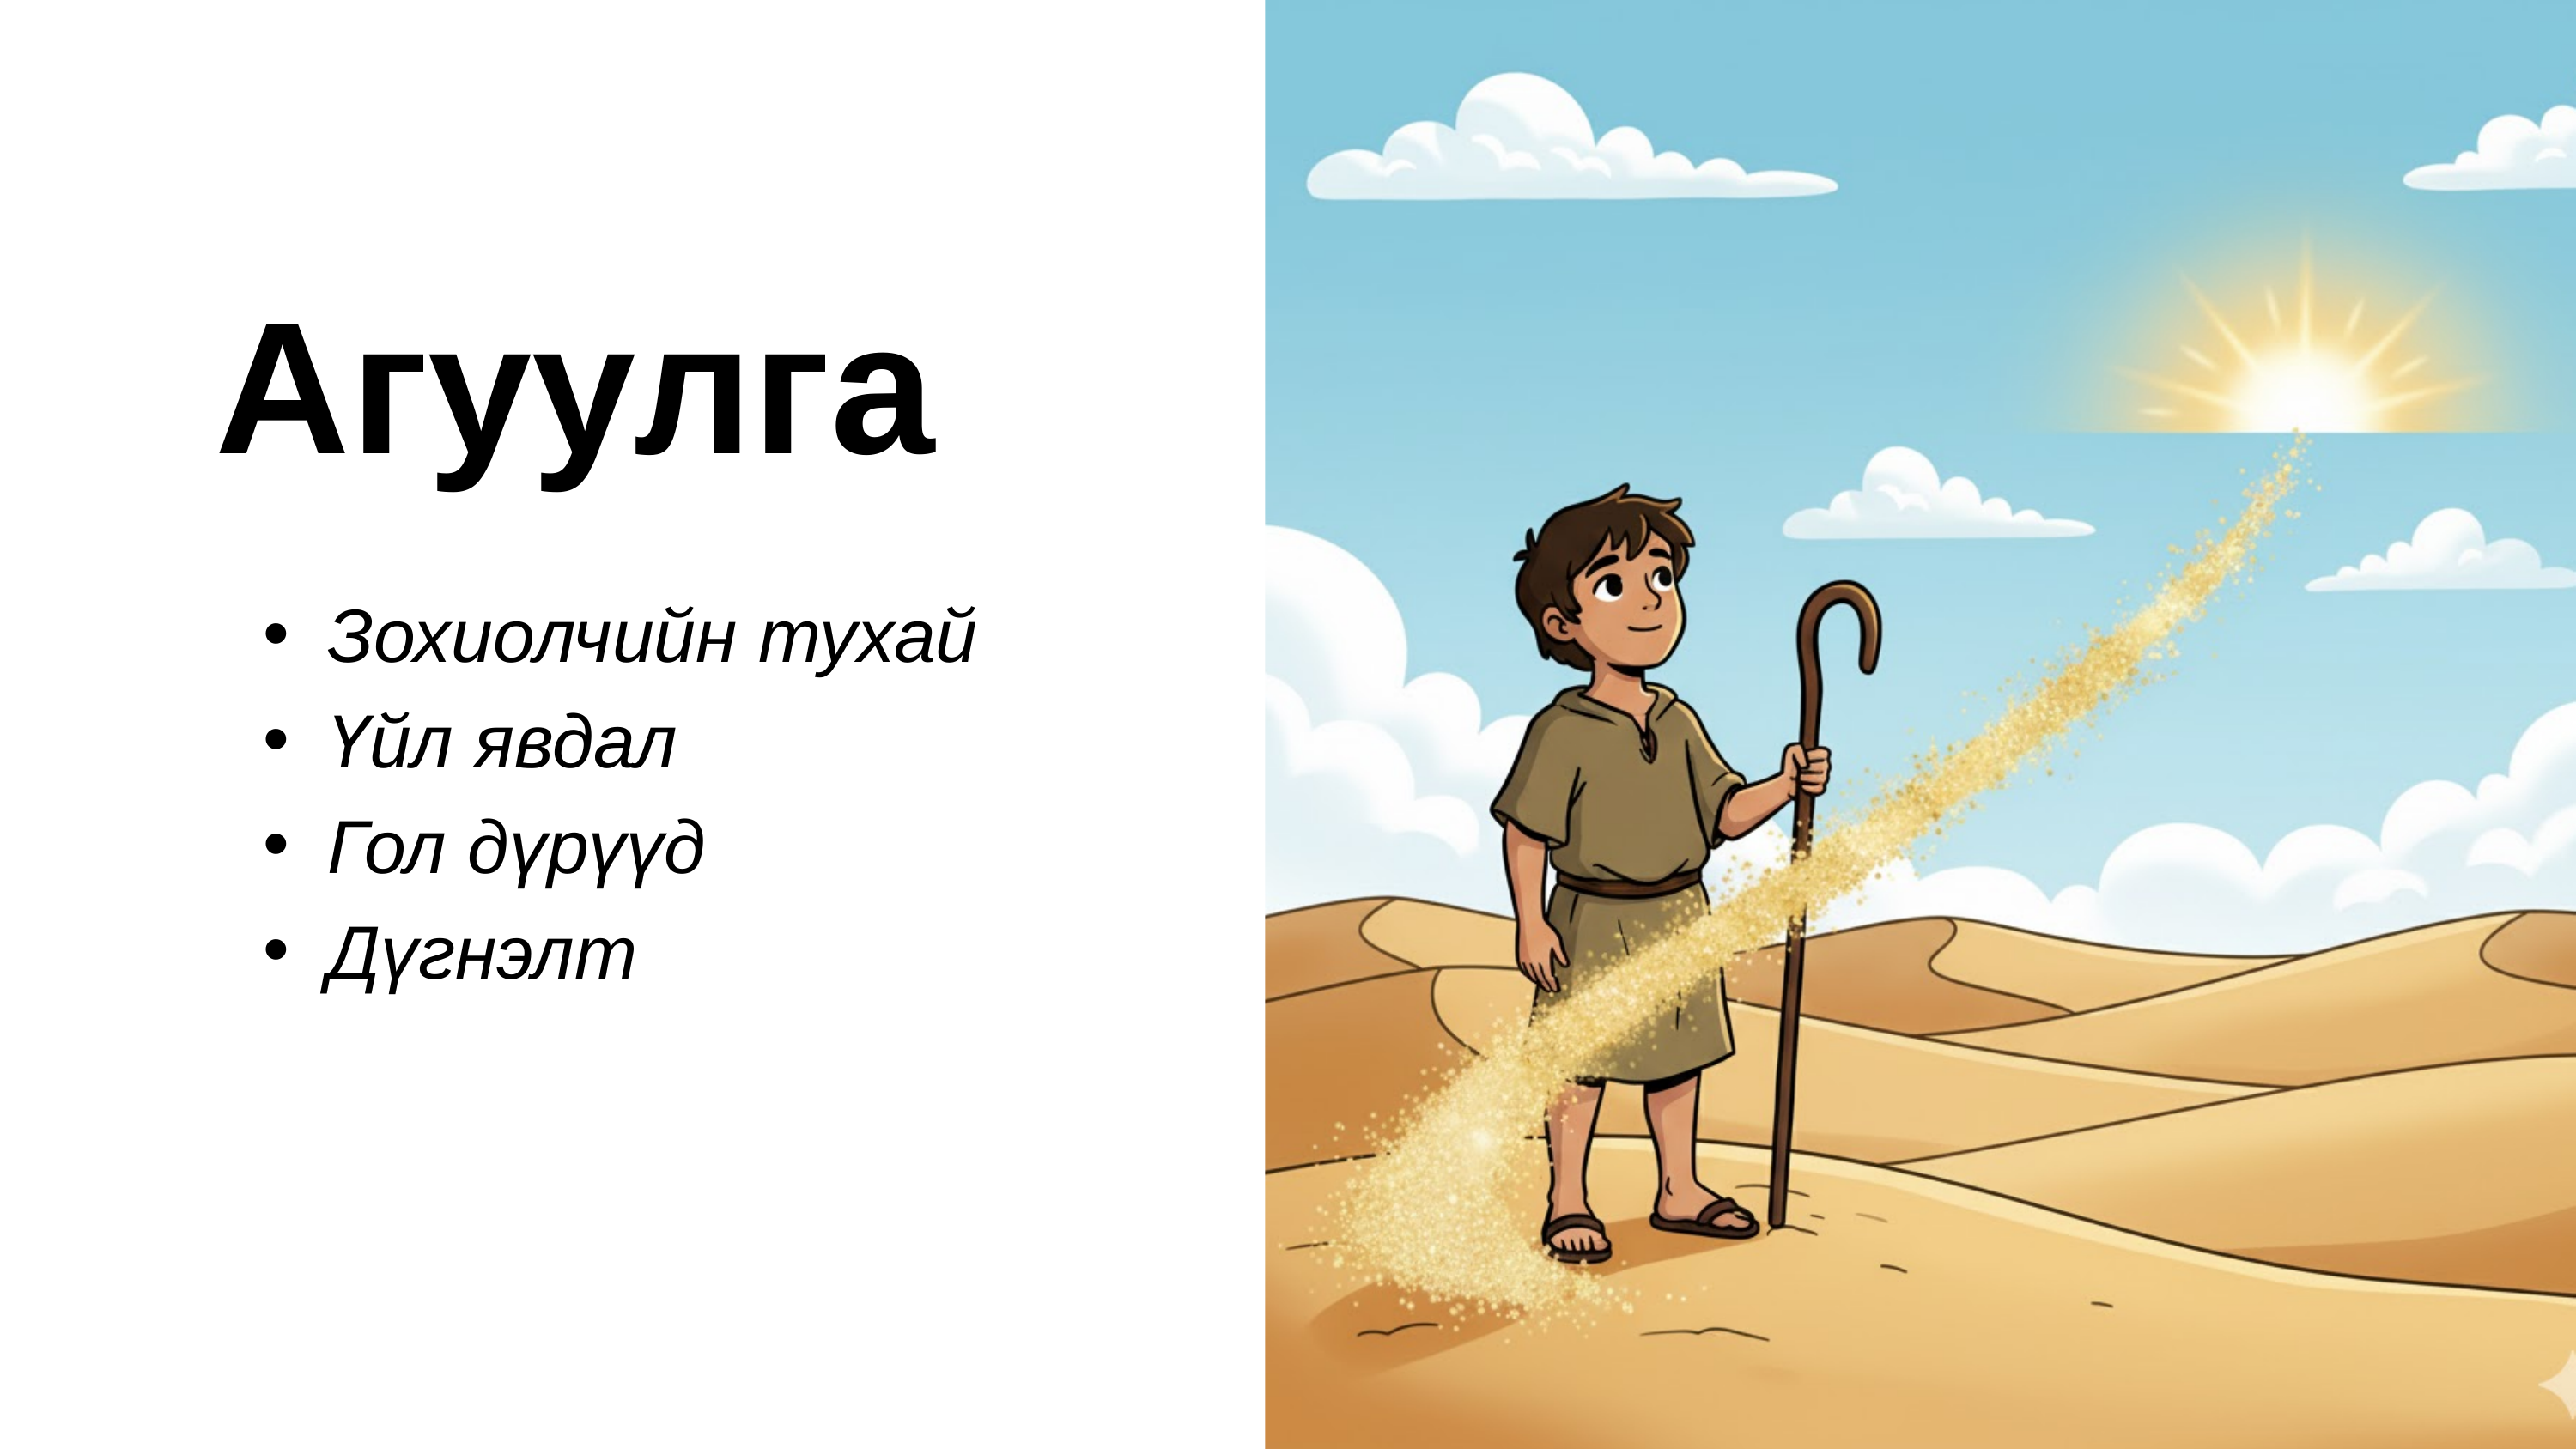

Агуулга
Зохиолчийн тухай
Үйл явдал
Гол дүрүүд
Дүгнэлт